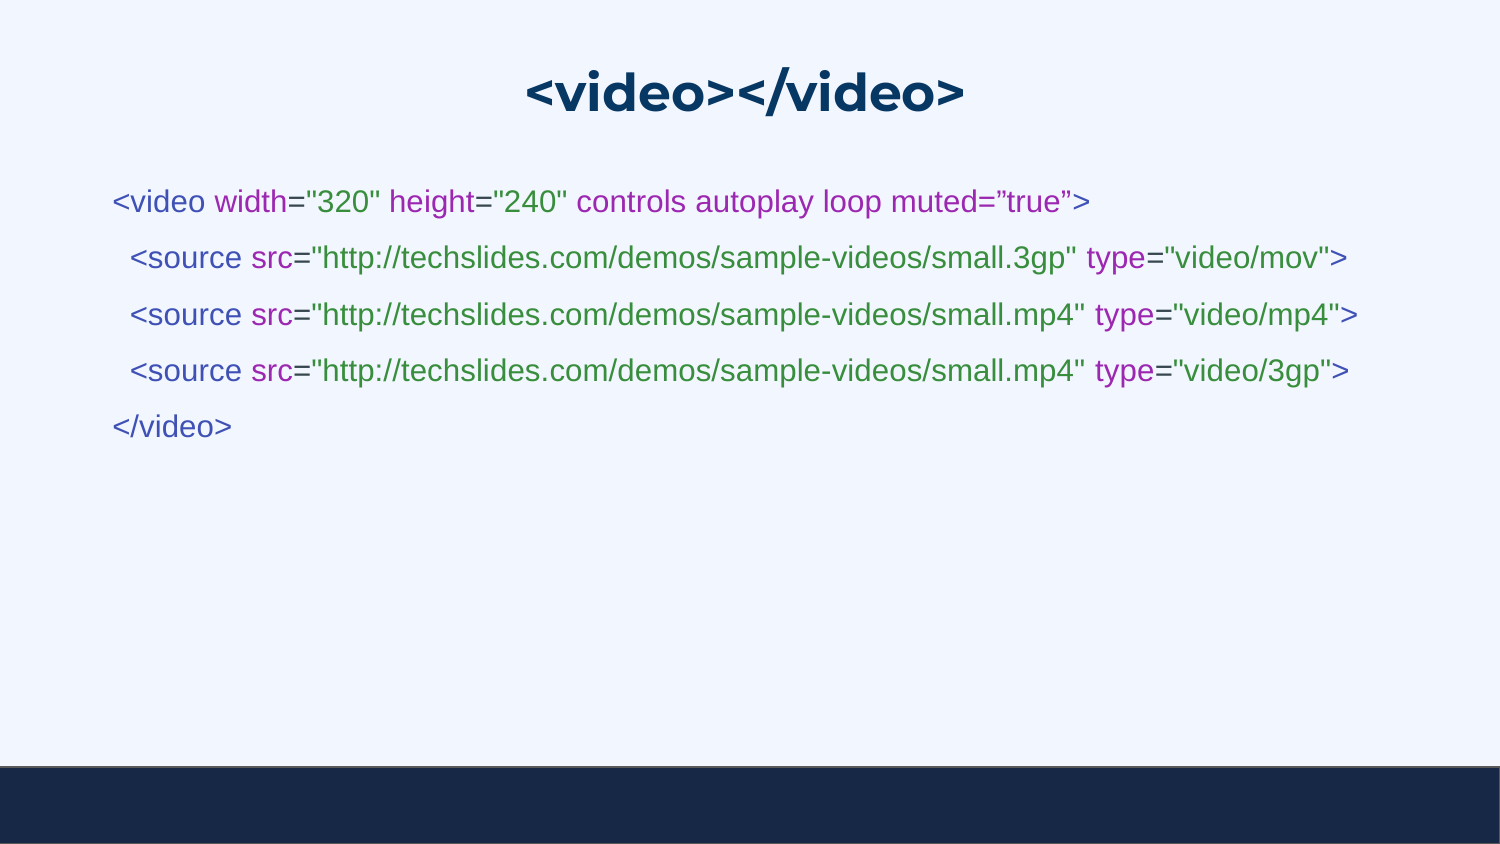

# <video></video>
<video width="320" height="240" controls autoplay loop muted=”true”>
  <source src="http://techslides.com/demos/sample-videos/small.3gp" type="video/mov">
  <source src="http://techslides.com/demos/sample-videos/small.mp4" type="video/mp4">
  <source src="http://techslides.com/demos/sample-videos/small.mp4" type="video/3gp">
</video>